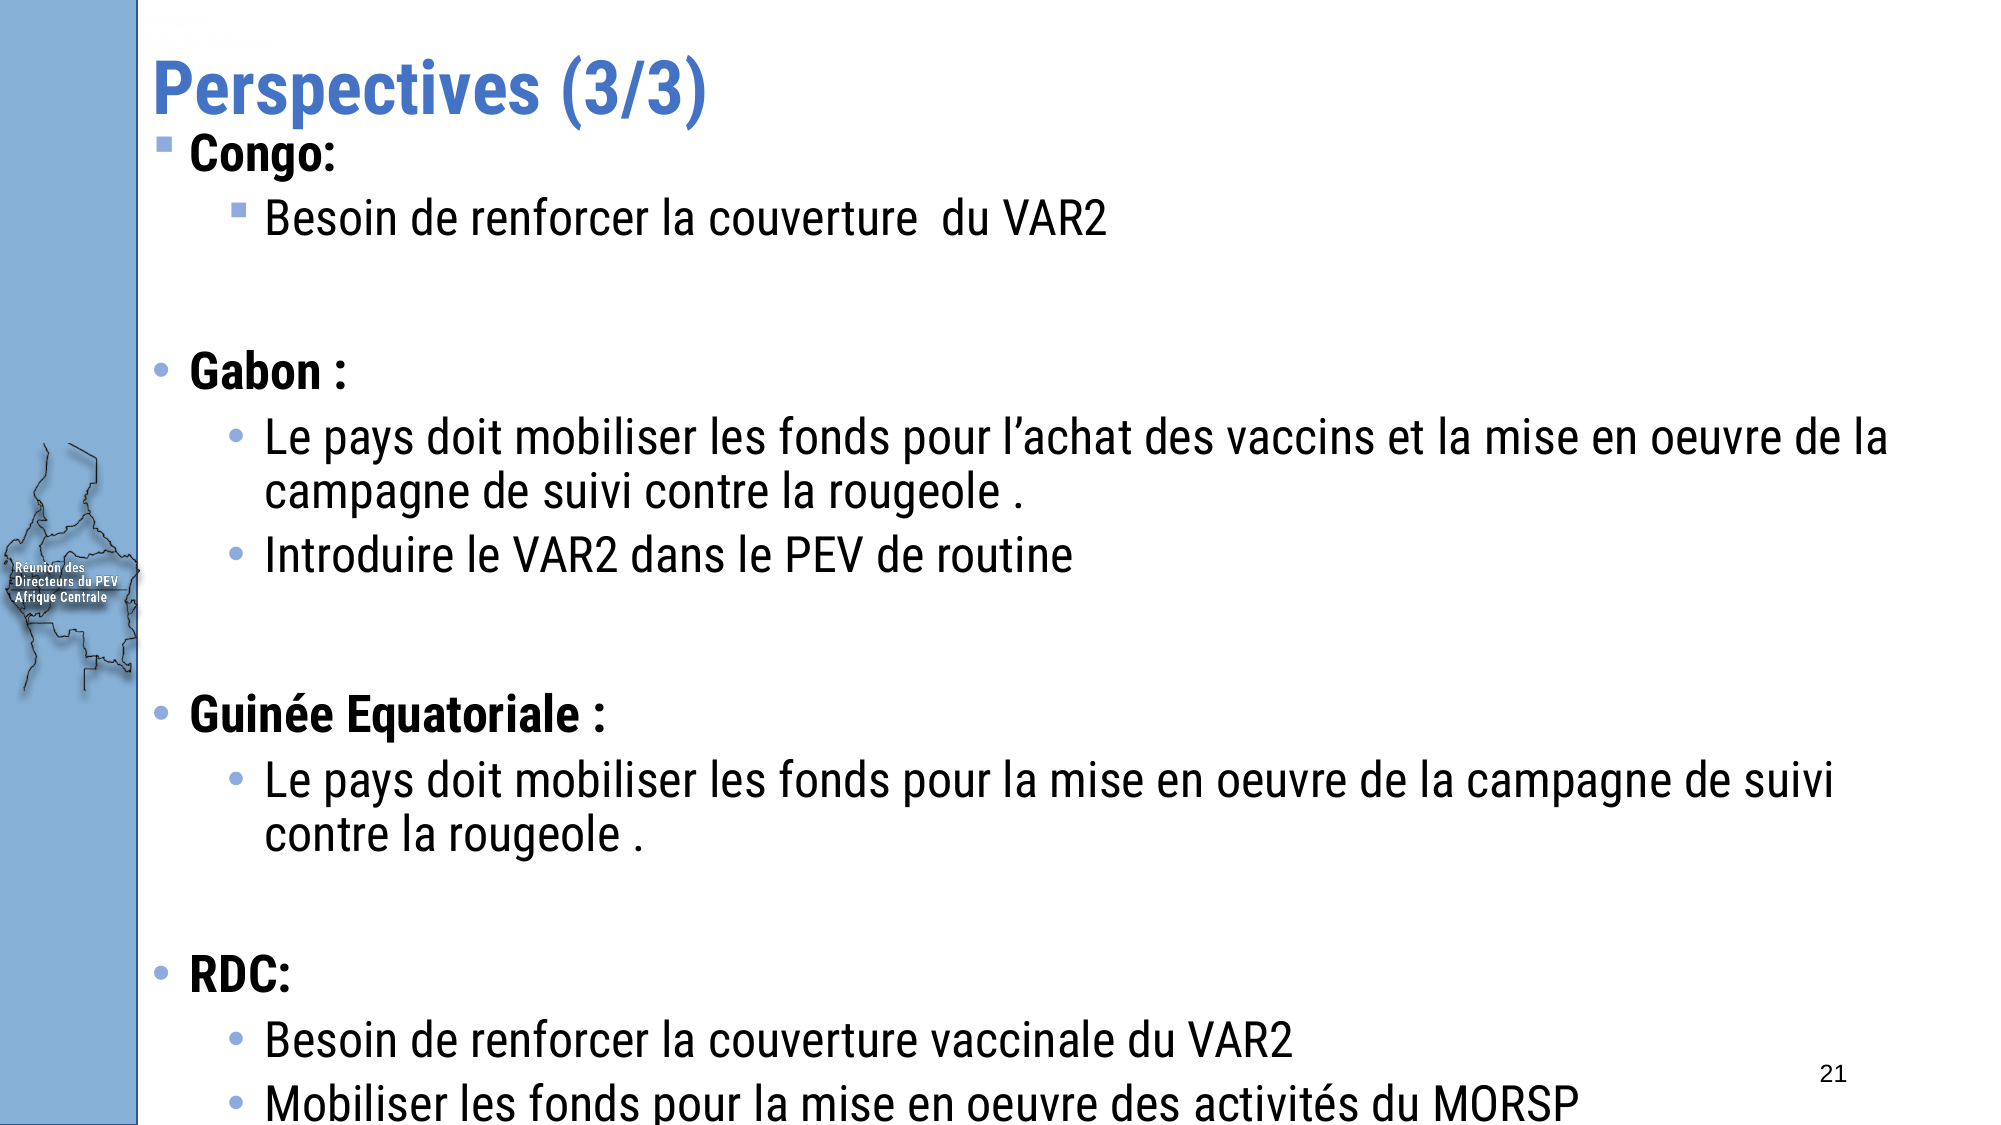

# Perspectives (3/3)
Congo:
Besoin de renforcer la couverture  du VAR2

Gabon :
Le pays doit mobiliser les fonds pour l’achat des vaccins et la mise en oeuvre de la campagne de suivi contre la rougeole .
Introduire le VAR2 dans le PEV de routine

Guinée Equatoriale :
Le pays doit mobiliser les fonds pour la mise en oeuvre de la campagne de suivi contre la rougeole .

RDC:
Besoin de renforcer la couverture vaccinale du VAR2
Mobiliser les fonds pour la mise en oeuvre des activités du MORSP

21